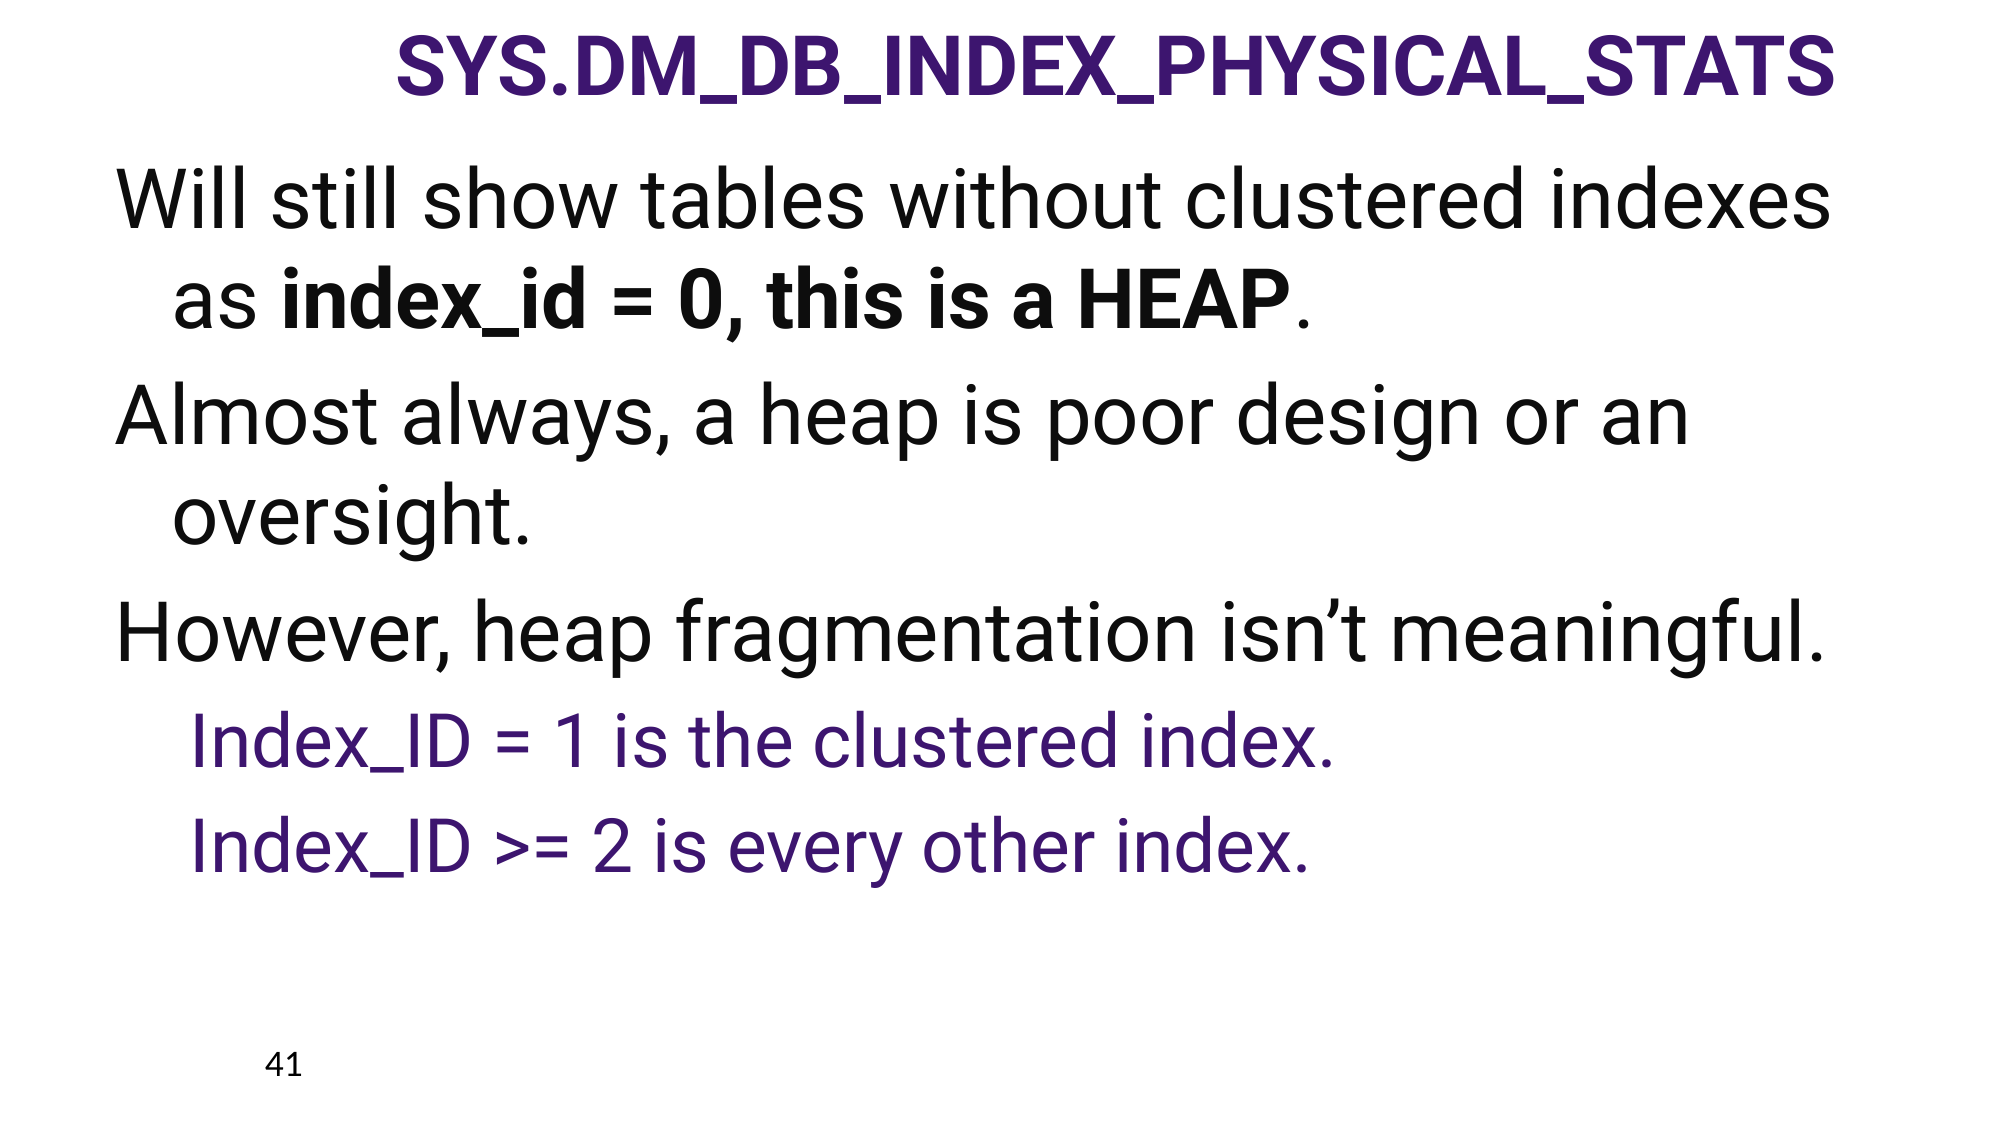

# sys.dm_db_index_physical_stats
Will still show tables without clustered indexes as index_id = 0, this is a HEAP.
Almost always, a heap is poor design or an oversight.
However, heap fragmentation isn’t meaningful.
Index_ID = 1 is the clustered index.
Index_ID >= 2 is every other index.
41